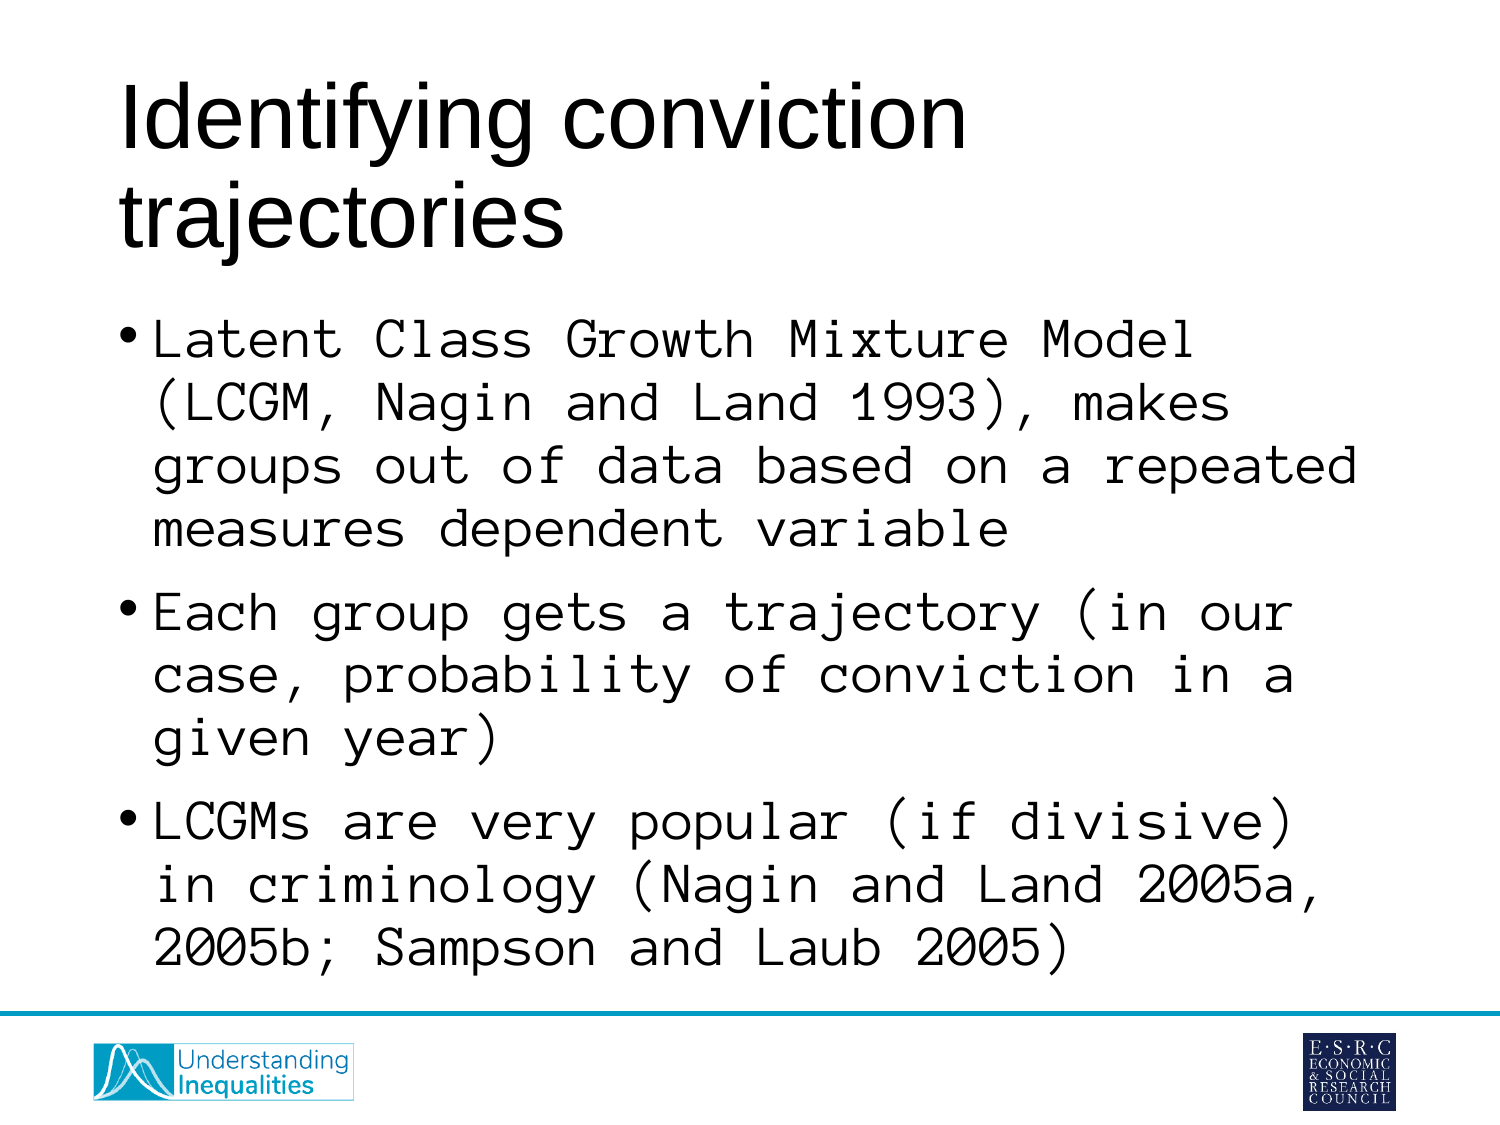

# Identifying conviction trajectories
Latent Class Growth Mixture Model (LCGM, Nagin and Land 1993), makes groups out of data based on a repeated measures dependent variable
Each group gets a trajectory (in our case, probability of conviction in a given year)
LCGMs are very popular (if divisive) in criminology (Nagin and Land 2005a, 2005b; Sampson and Laub 2005)